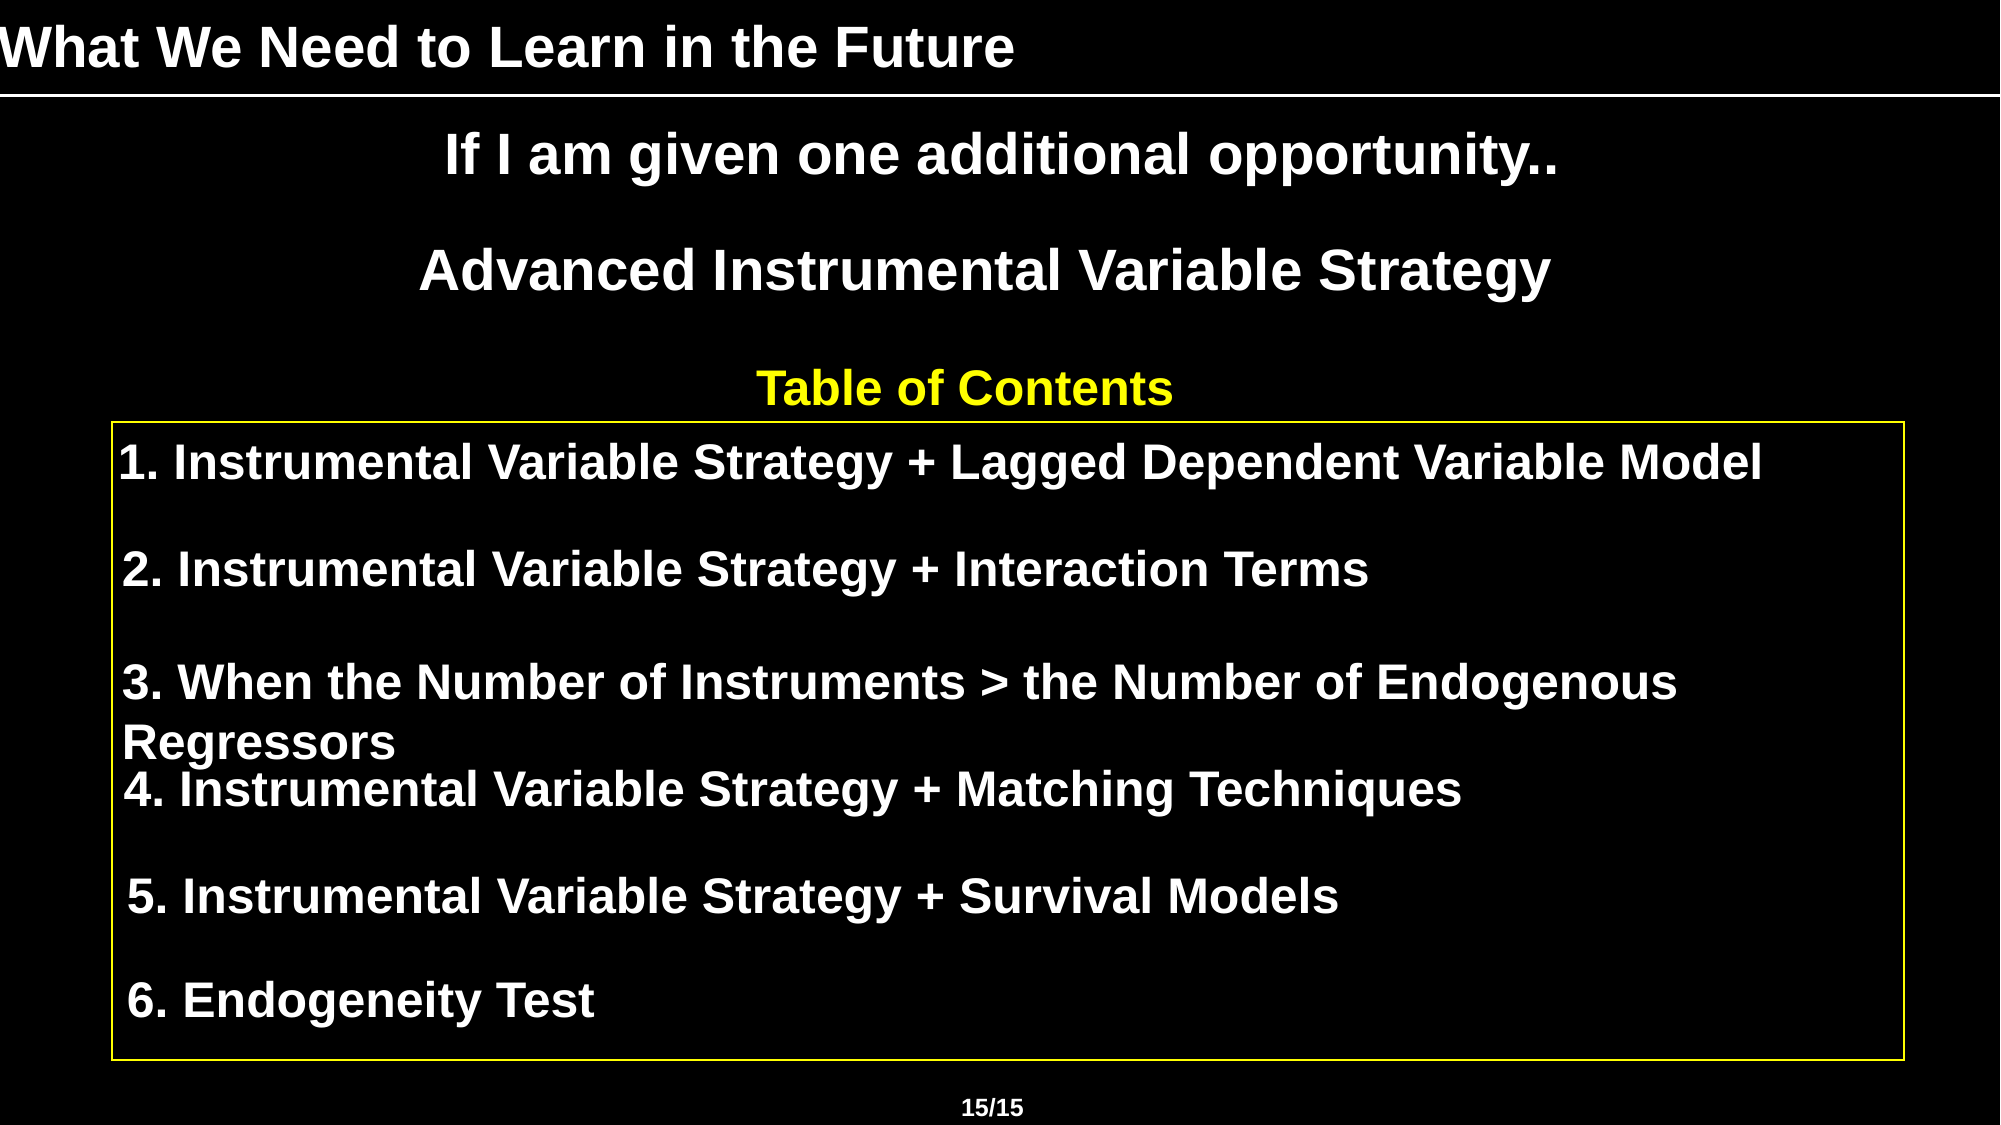

What We Need to Learn in the Future
If I am given one additional opportunity..
Advanced Instrumental Variable Strategy
Table of Contents
1. Instrumental Variable Strategy + Lagged Dependent Variable Model

2. Instrumental Variable Strategy + Interaction Terms
3. When the Number of Instruments > the Number of Endogenous Regressors
4. Instrumental Variable Strategy + Matching Techniques
5. Instrumental Variable Strategy + Survival Models
6. Endogeneity Test
15/15